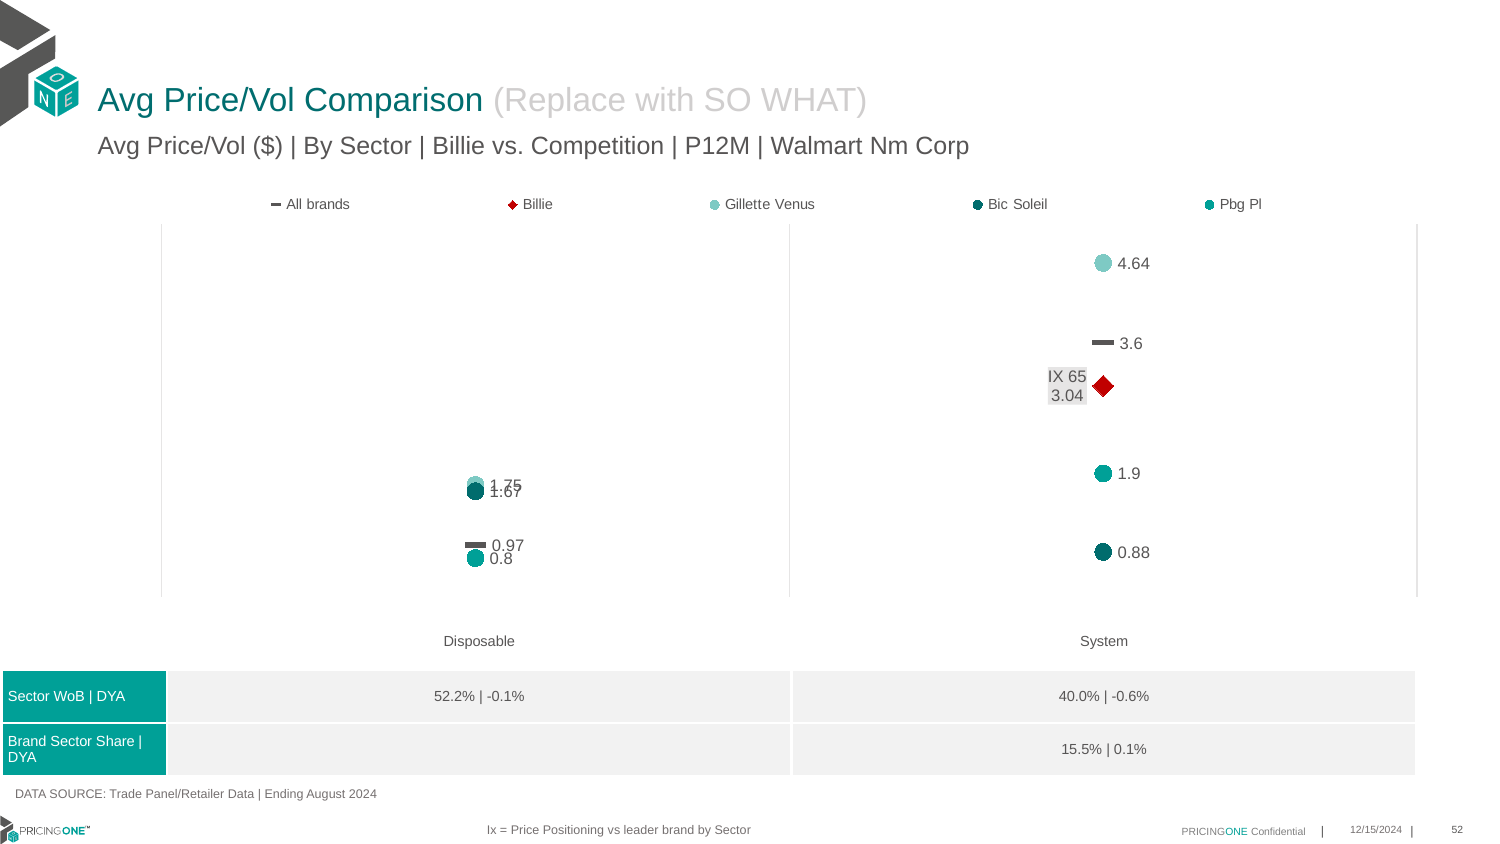

# Avg Price/Vol Comparison (Replace with SO WHAT)
Avg Price/Vol ($) | By Sector | Billie vs. Competition | P12M | Walmart Nm Corp

### Chart

| Category | All brands | Billie | Gillette Venus | Bic Soleil | Pbg Pl |
|---|---|---|---|---|---|
| None | 0.97 | None | 1.75 | 1.67 | 0.8 |
| IX 65 | 3.6 | 3.04 | 4.64 | 0.88 | 1.9 |
|  | Disposable | System |
| --- | --- | --- |
| Sector WoB | DYA | 52.2% | -0.1% | 40.0% | -0.6% |
| Brand Sector Share | DYA |  | 15.5% | 0.1% |
DATA SOURCE: Trade Panel/Retailer Data | Ending August 2024
Ix = Price Positioning vs leader brand by Sector
12/15/2024
52